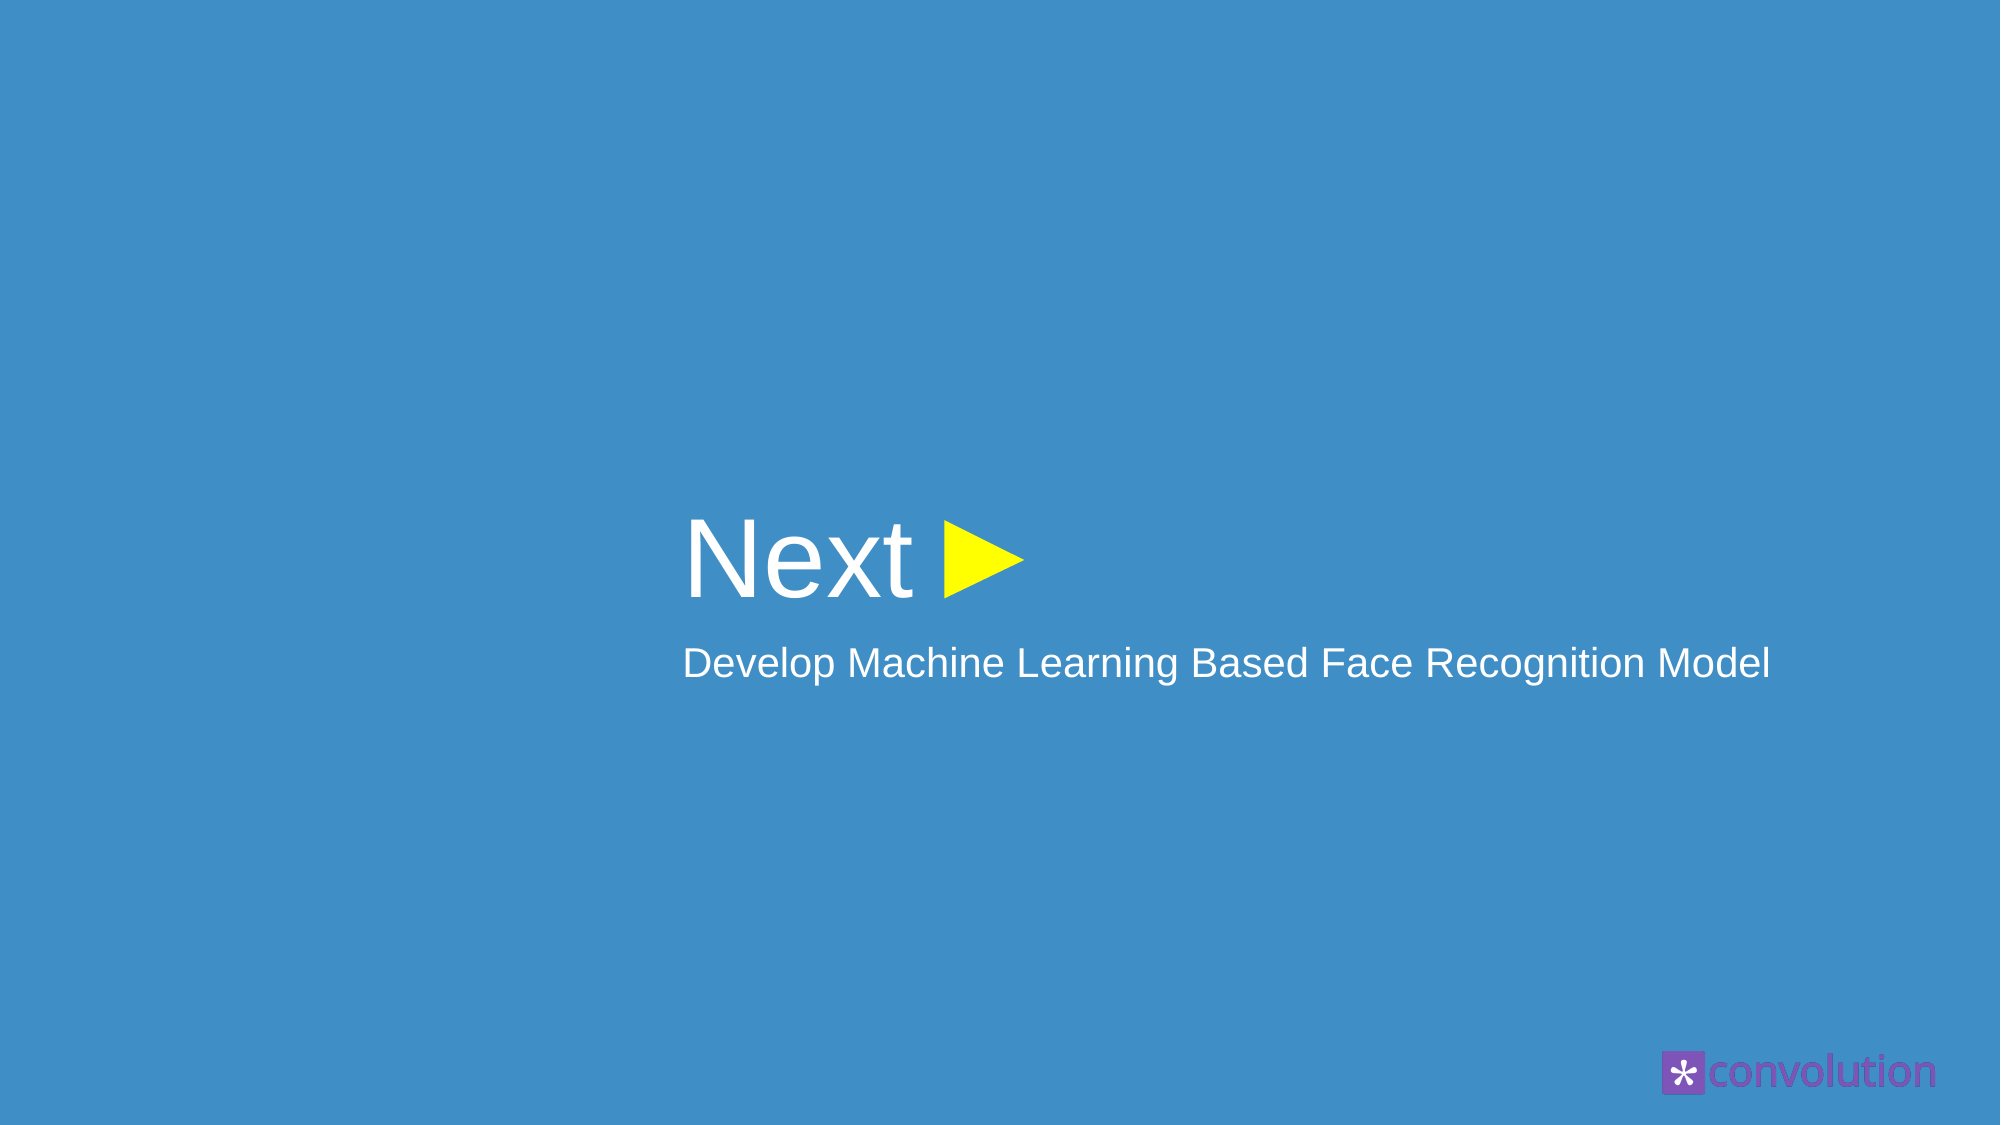

# Next

Develop Machine Learning Based Face Recognition Model